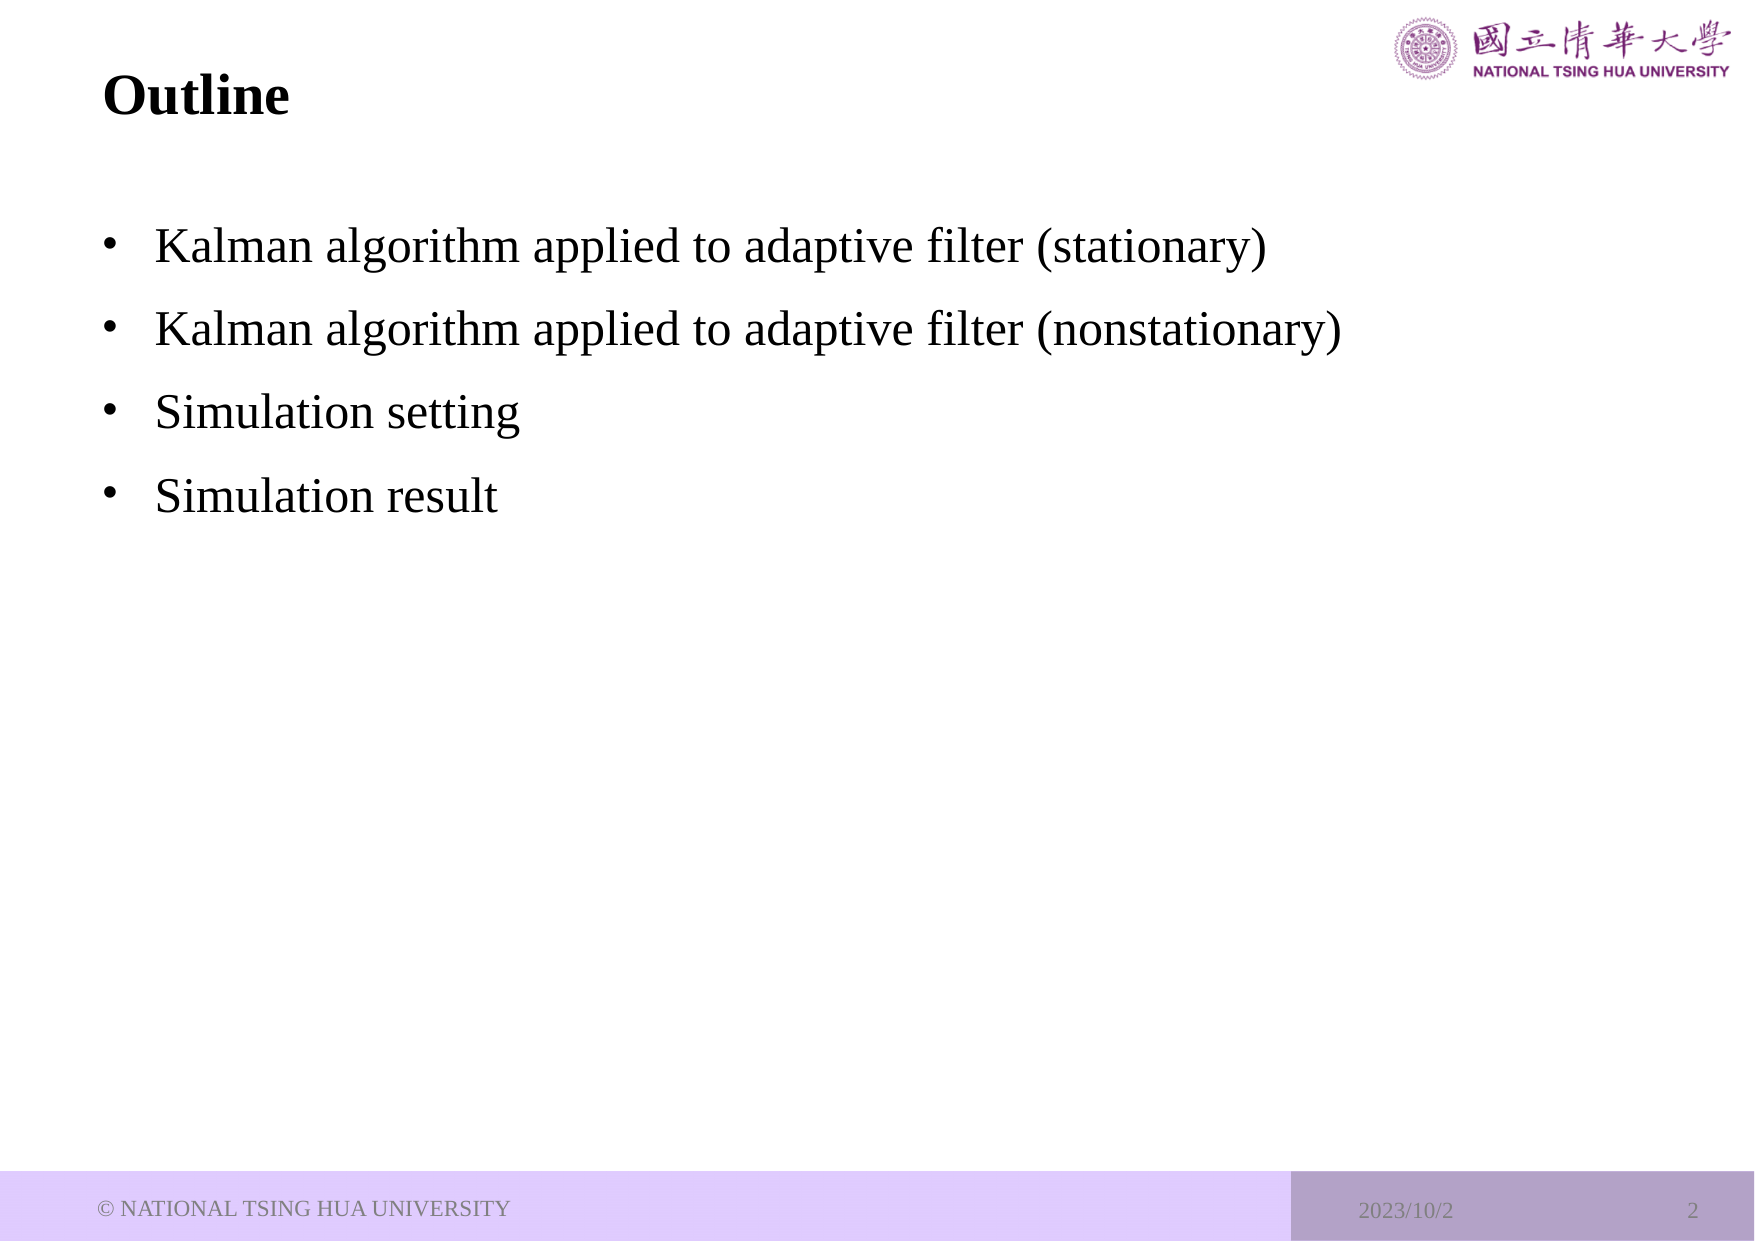

# Outline
Kalman algorithm applied to adaptive filter (stationary)
Kalman algorithm applied to adaptive filter (nonstationary)
Simulation setting
Simulation result

© NATIONAL TSING HUA UNIVERSITY
2023/10/2
2